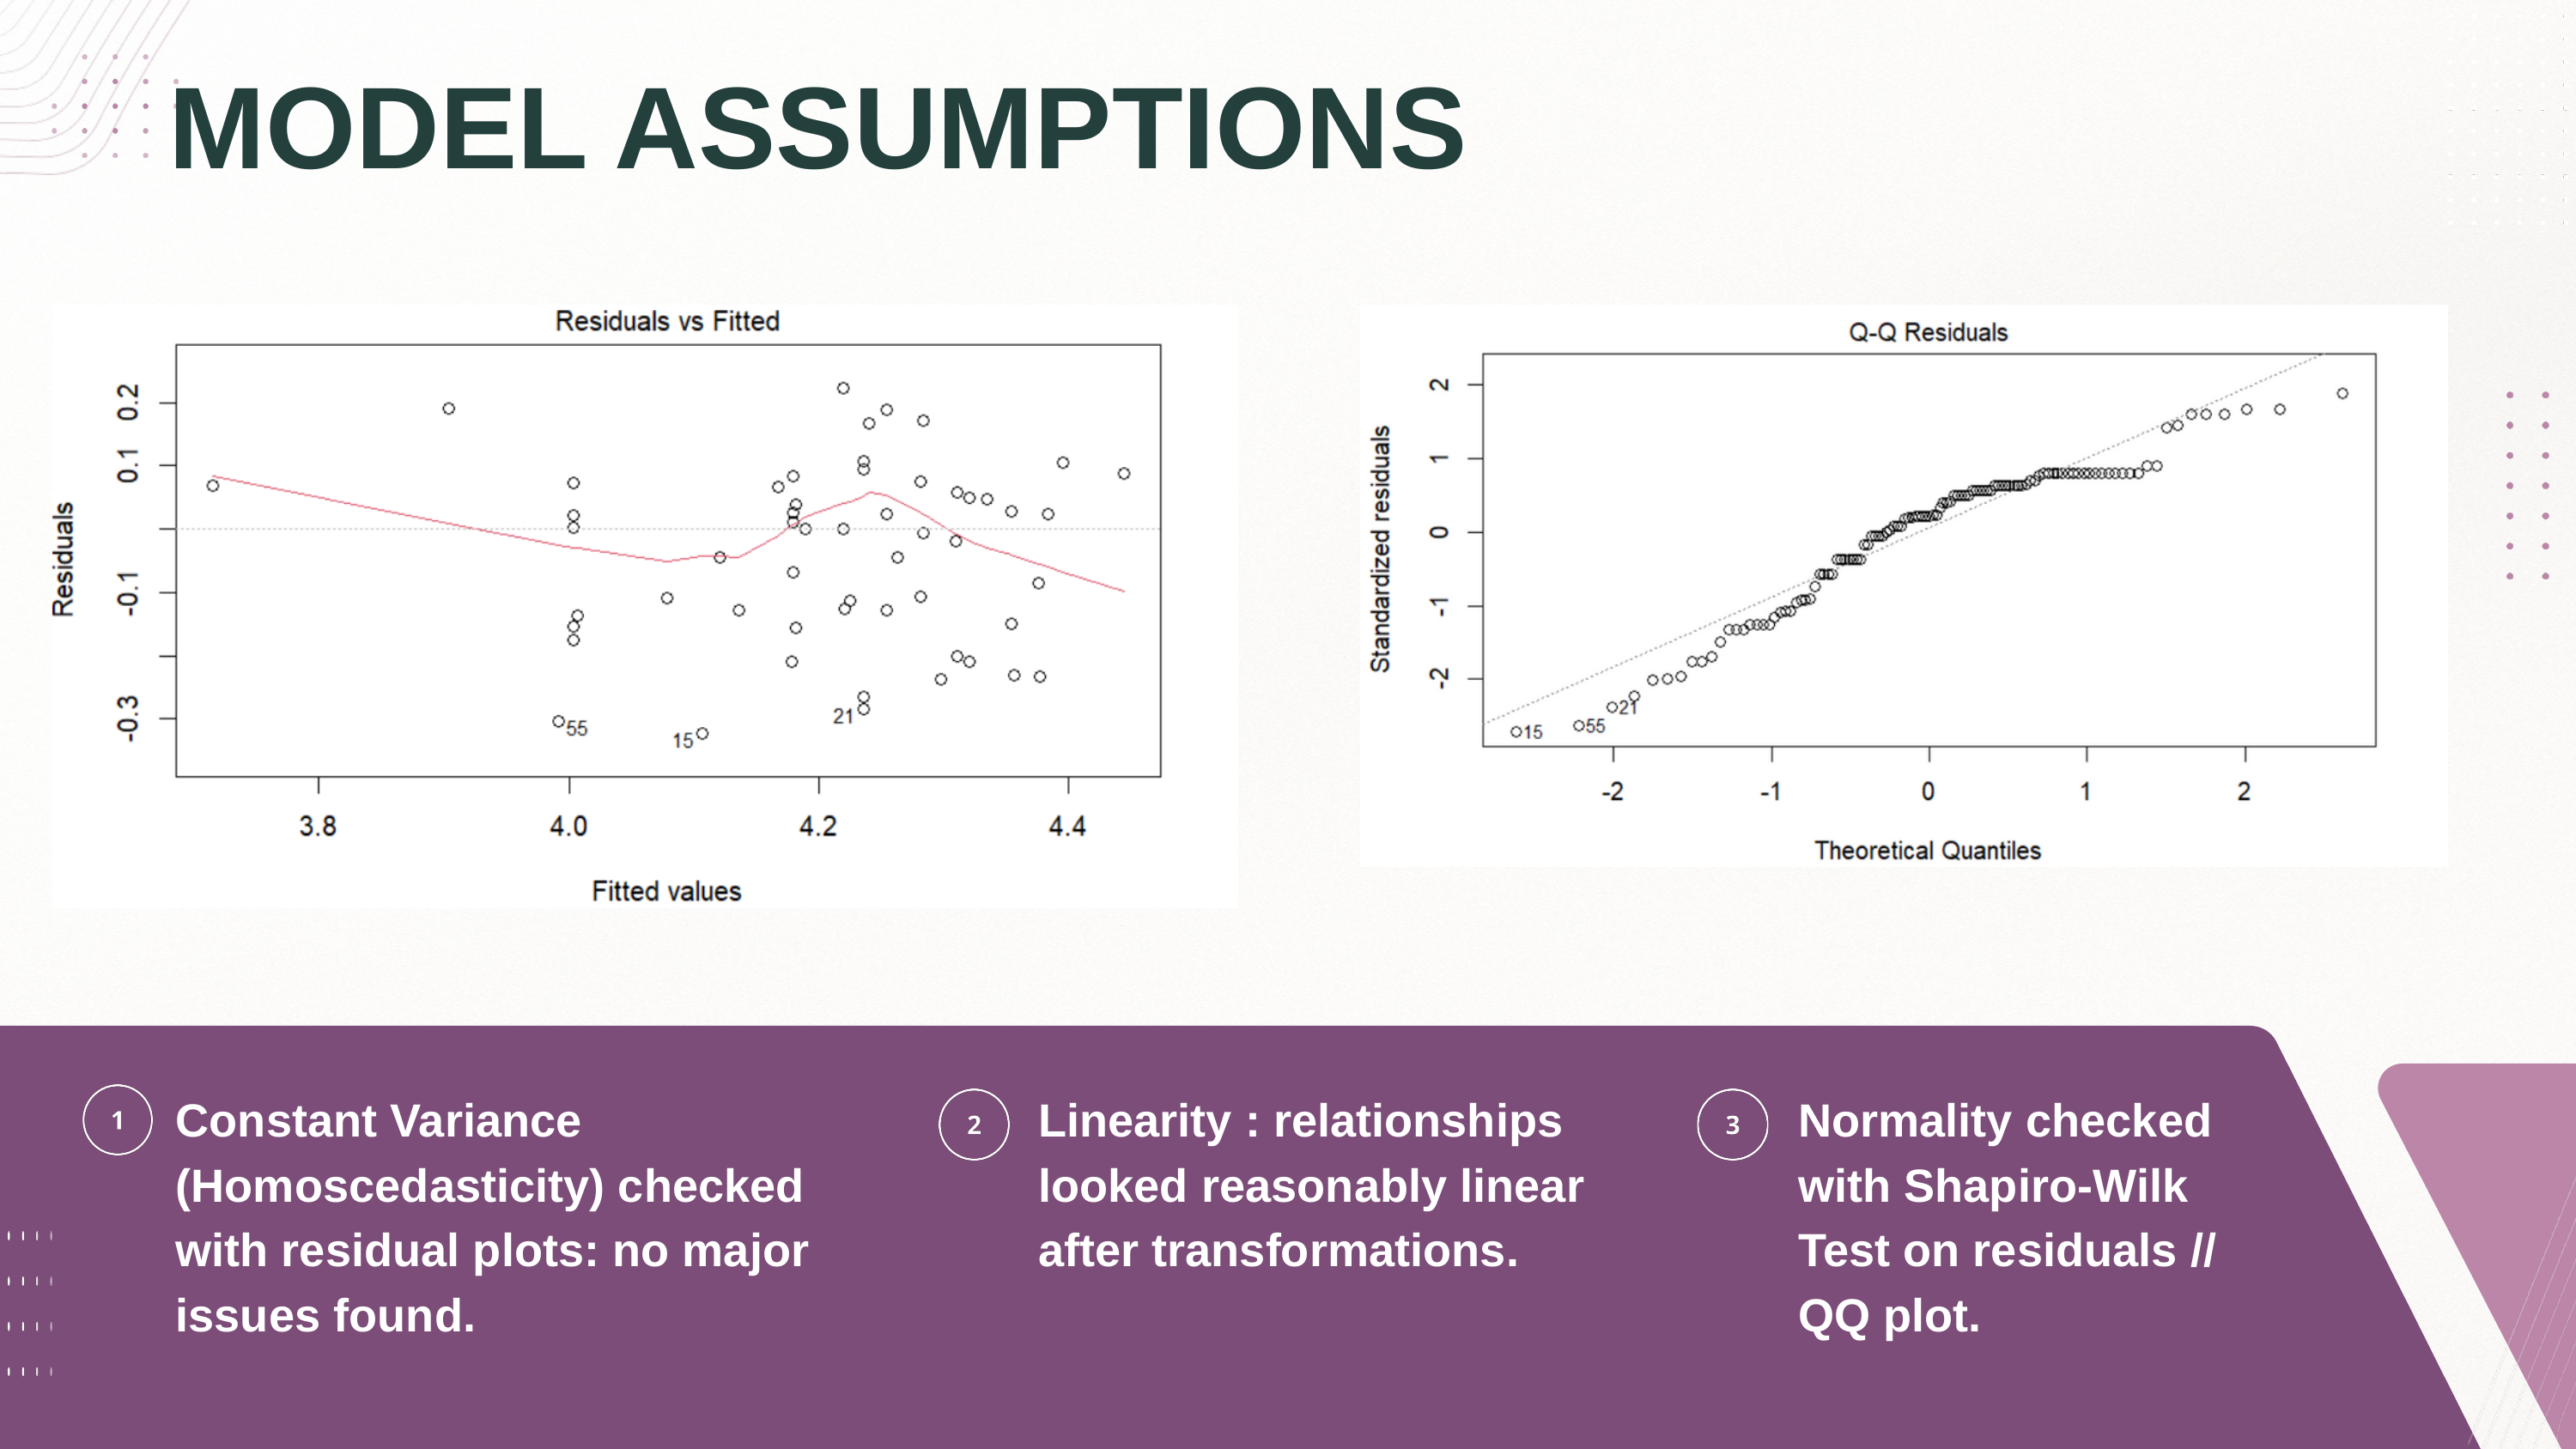

MODEL ASSUMPTIONS

Constant Variance (Homoscedasticity) checked with residual plots: no major issues found.
Linearity : relationships looked reasonably linear after transformations.
Normality checked with Shapiro-Wilk Test on residuals // QQ plot.